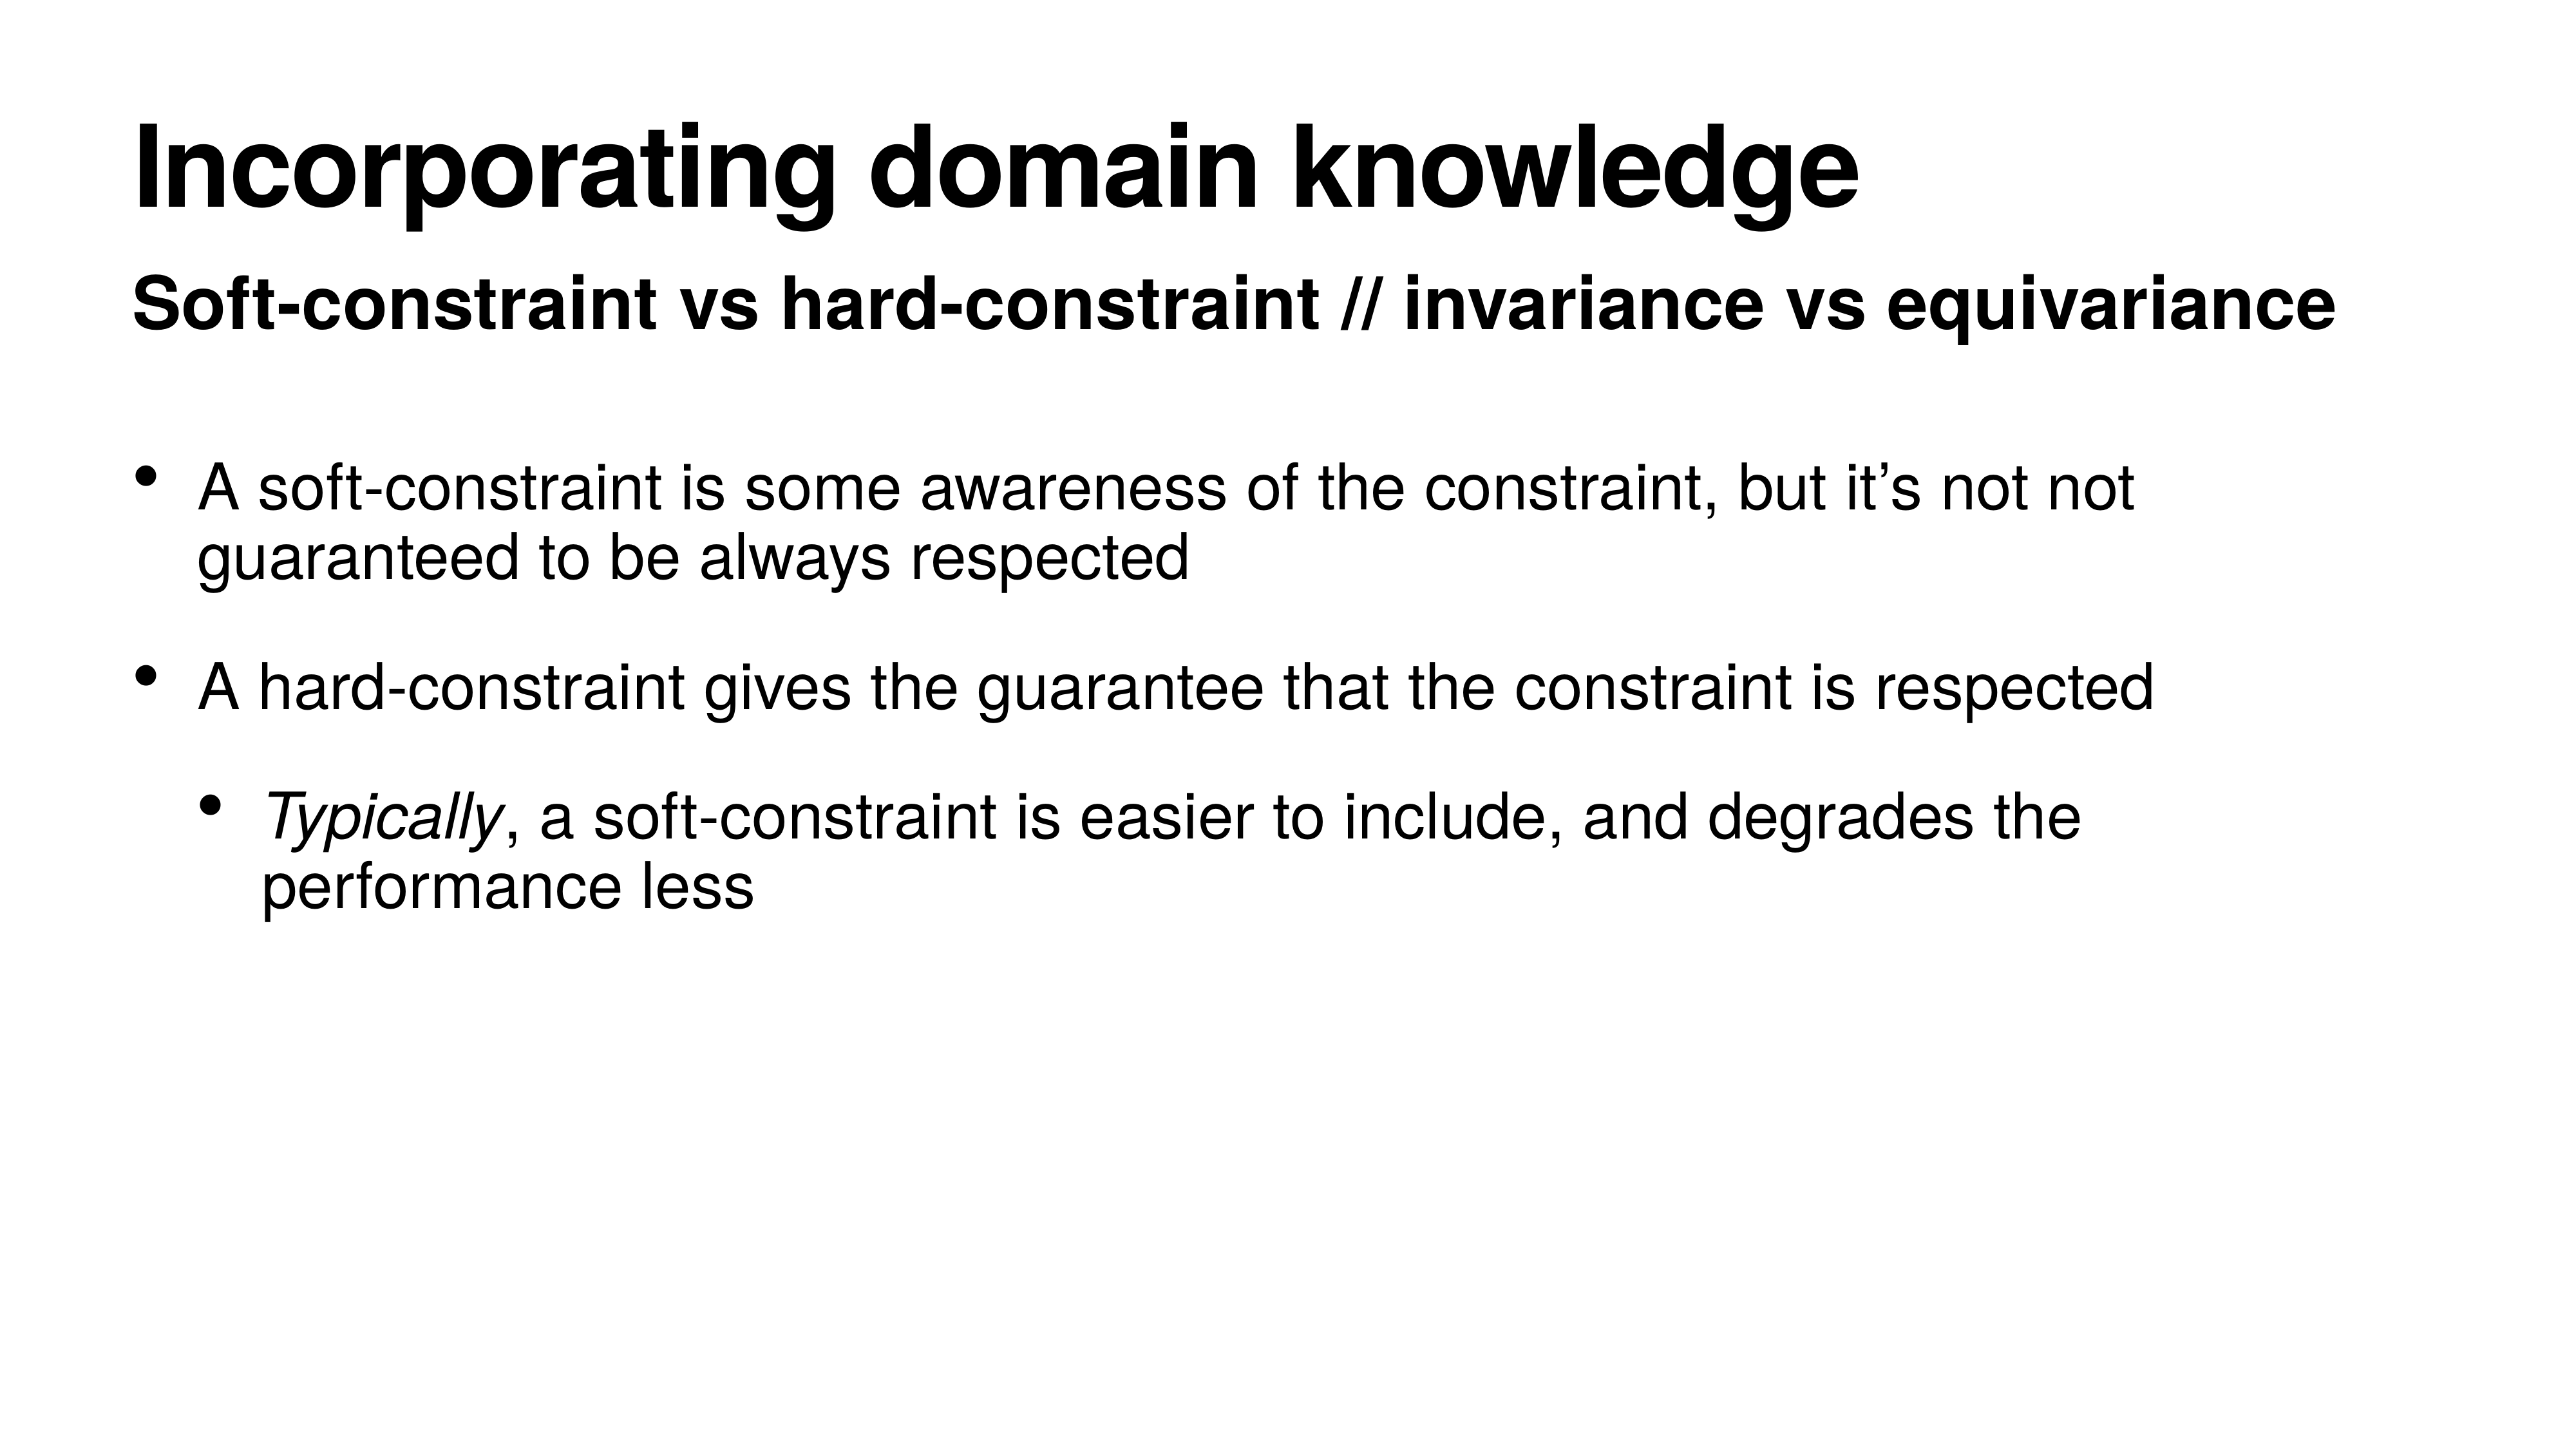

# Incorporating domain knowledge
Soft-constraint vs hard-constraint // invariance vs equivariance
A soft-constraint is some awareness of the constraint, but it’s not not guaranteed to be always respected
A hard-constraint gives the guarantee that the constraint is respected
Typically, a soft-constraint is easier to include, and degrades the performance less